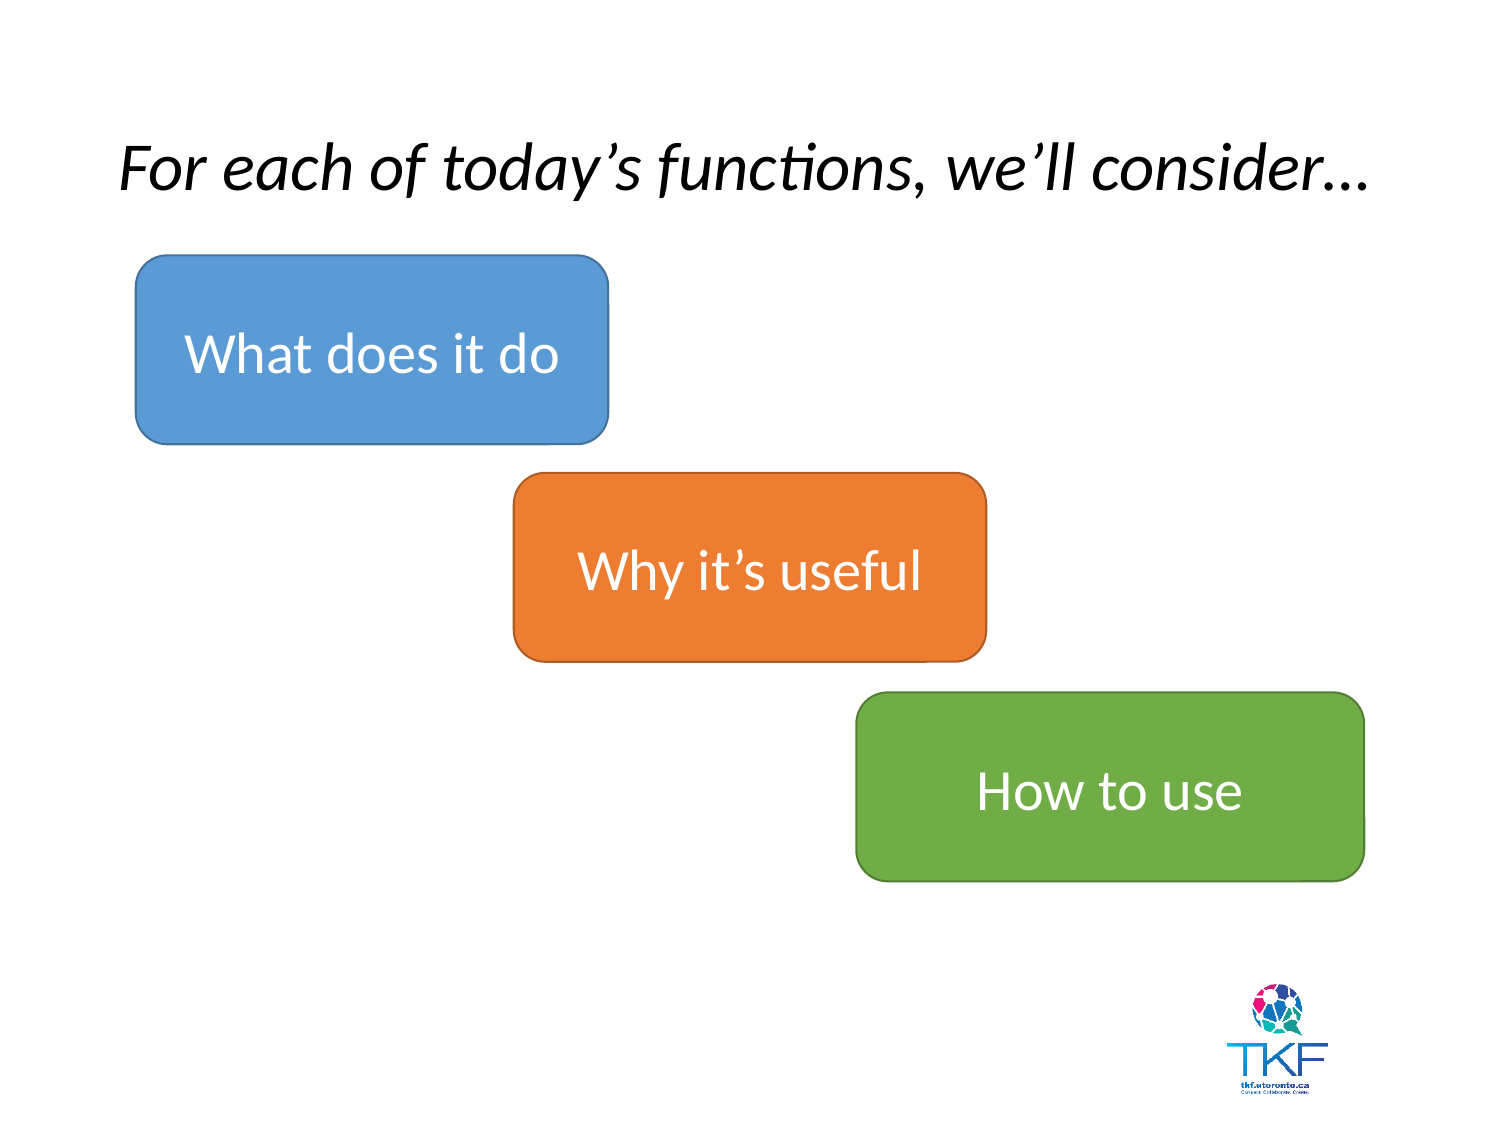

# For each of today’s functions, we’ll consider…
What does it do
Why it’s useful
How to use